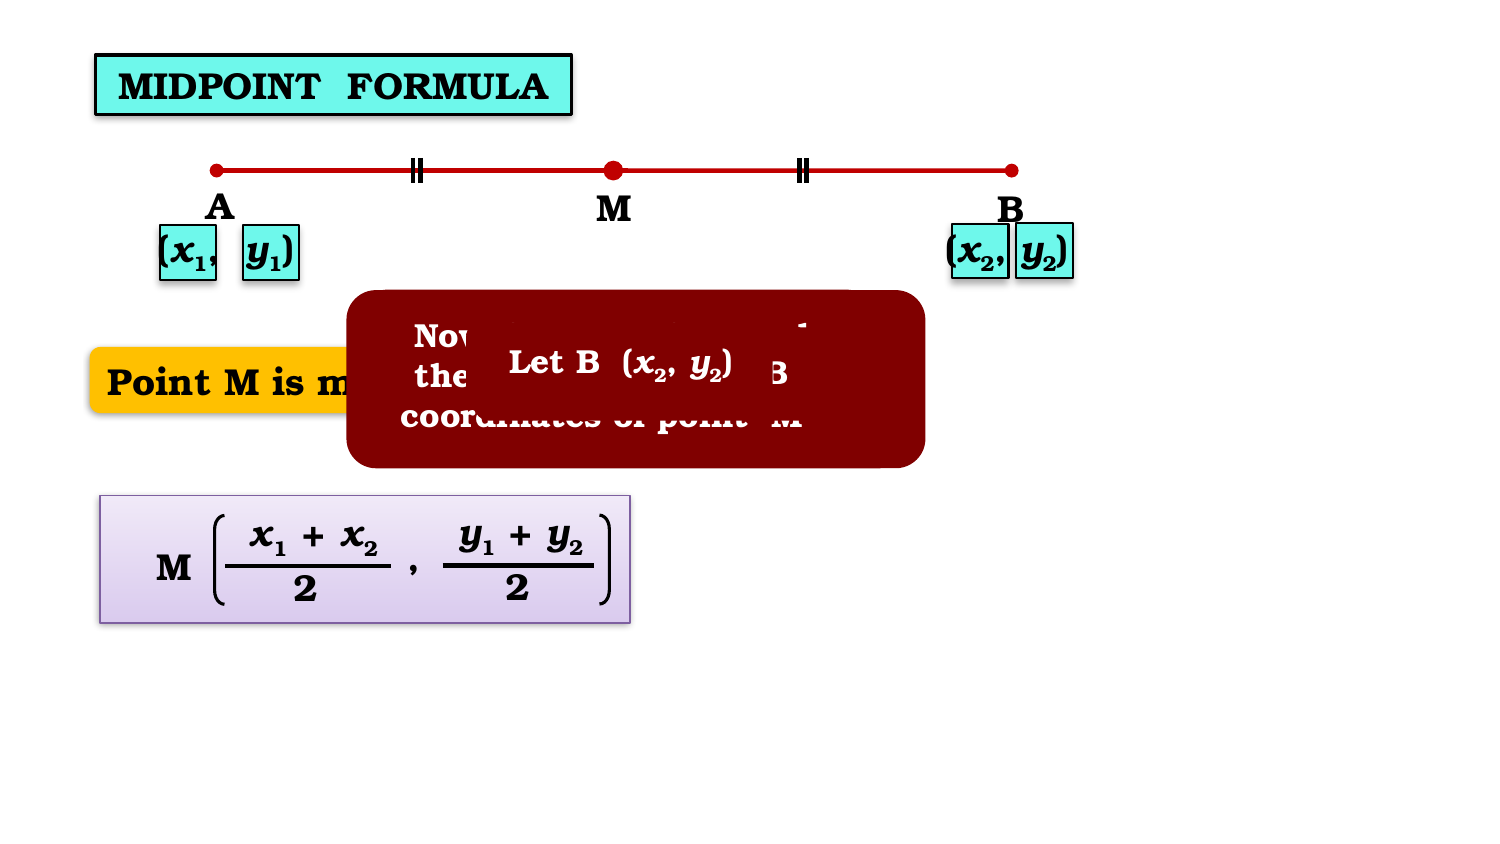

MIDPOINT  FORMULA

M

A
B
(x1,  y1)
(x2, y2)

Now, let us understand the formula for finding coordinates of point ‘M’

Midpoint formula is used to find coordinates of midpoint of a segment

Let M be the midpoint of seg AB

Let B  (x2, y2)

Consider seg AB

Let  A  (x1, y1)
Point M is midpoint of seg AB.

y1
+
y2
x1
+
x2

,
M
2
2